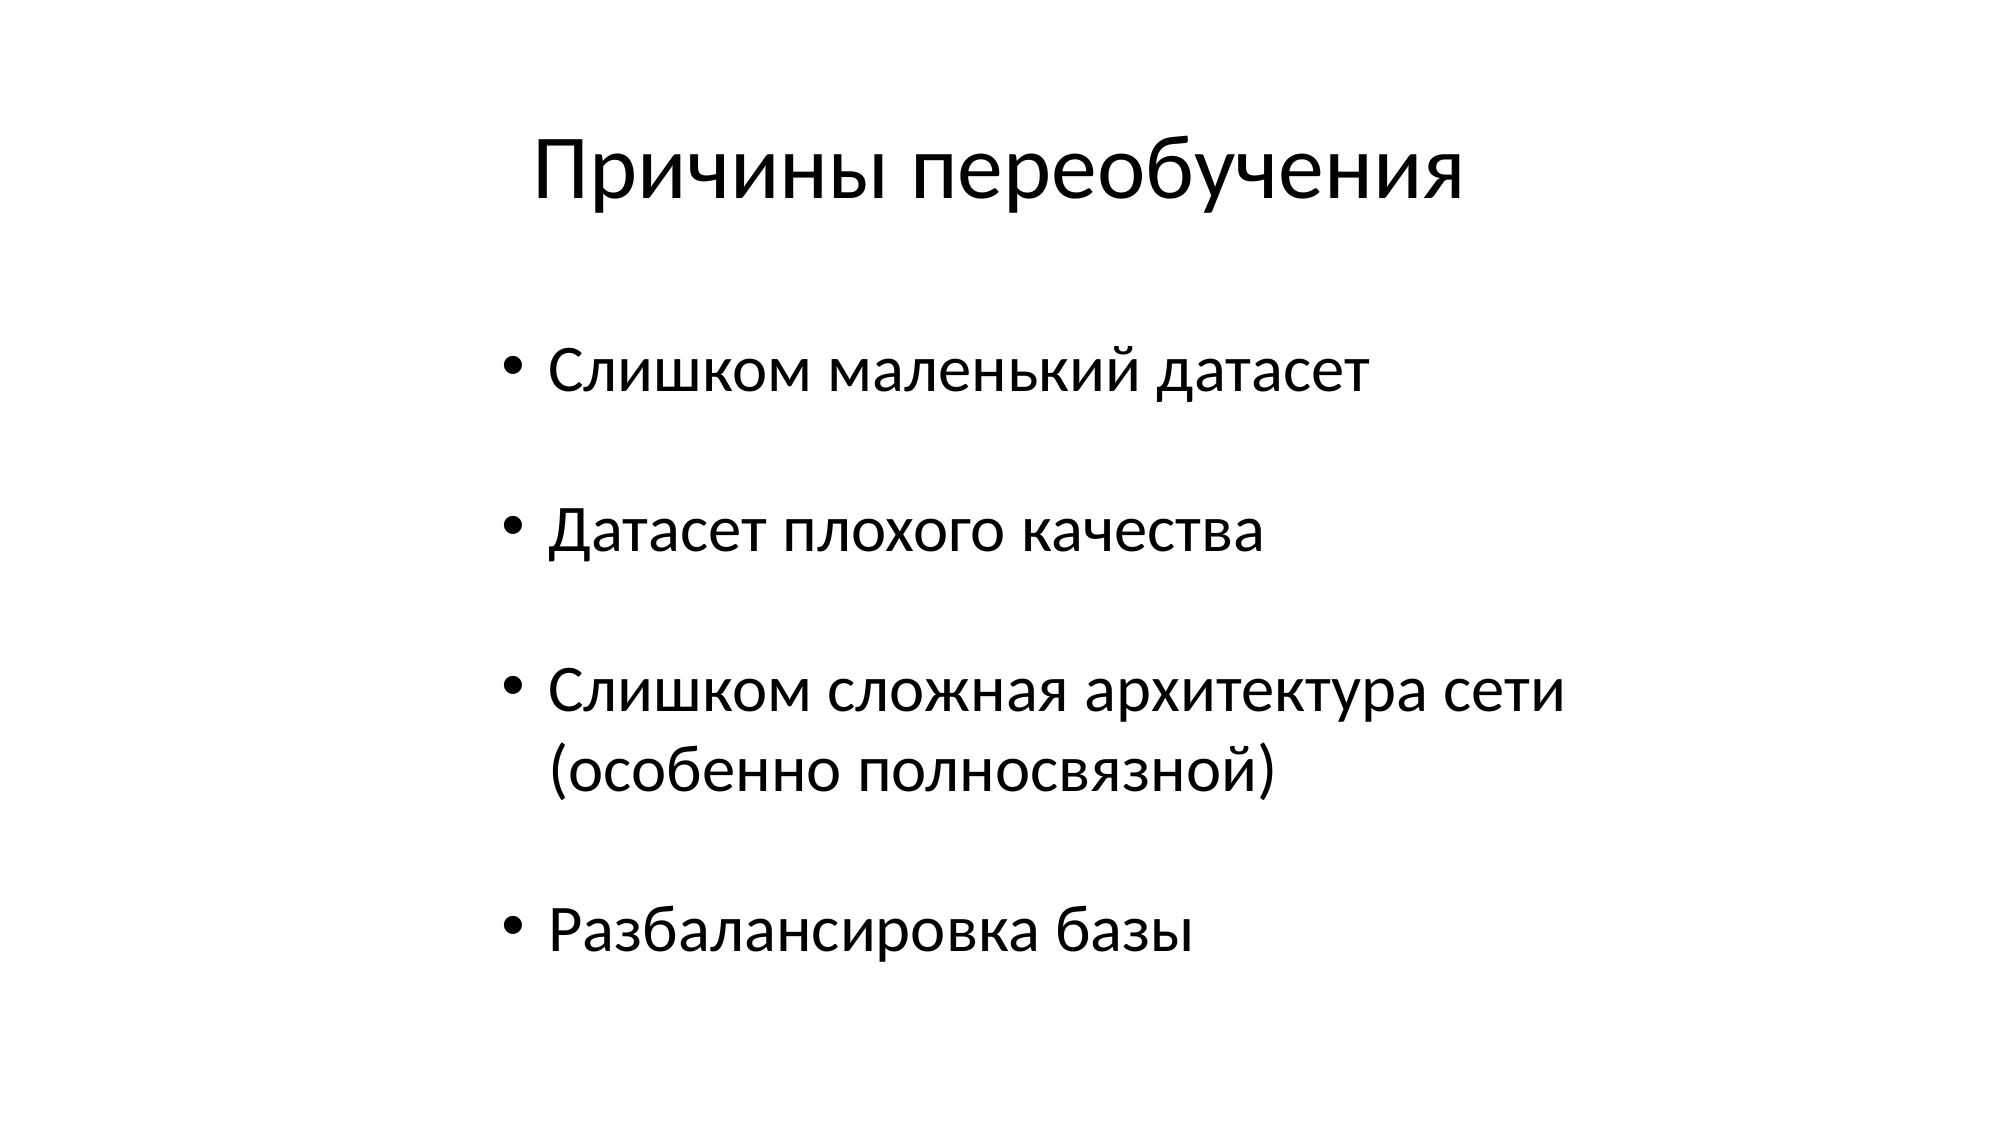

# Причины переобучения
Слишком маленький датасет
Датасет плохого качества
Слишком сложная архитектура сети (особенно полносвязной)
Разбалансировка базы